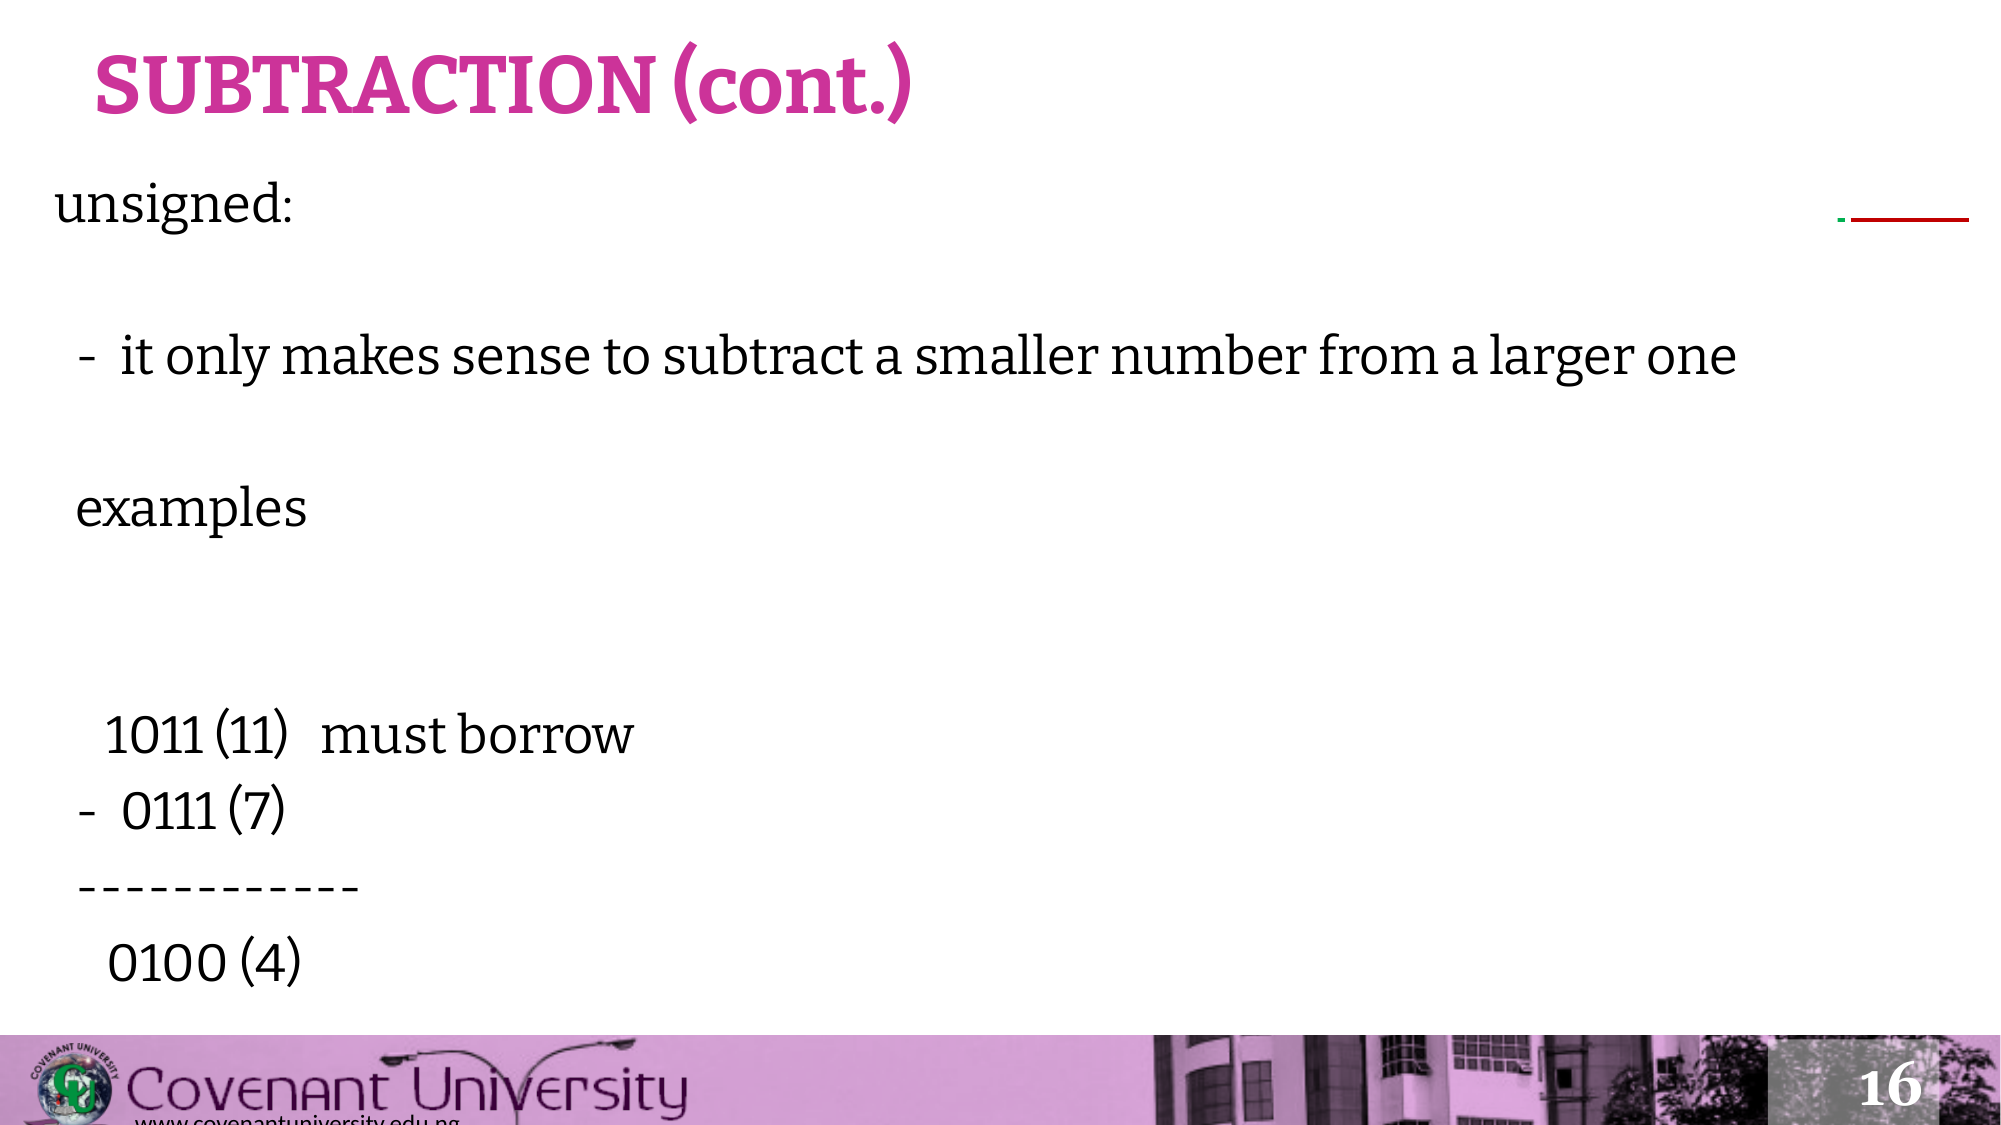

# SUBTRACTION (cont.)
unsigned:

  -  it only makes sense to subtract a smaller number from a larger one

  examples

     1011 (11)   must borrow
  -  0111 (7)
  ------------
     0100 (4)